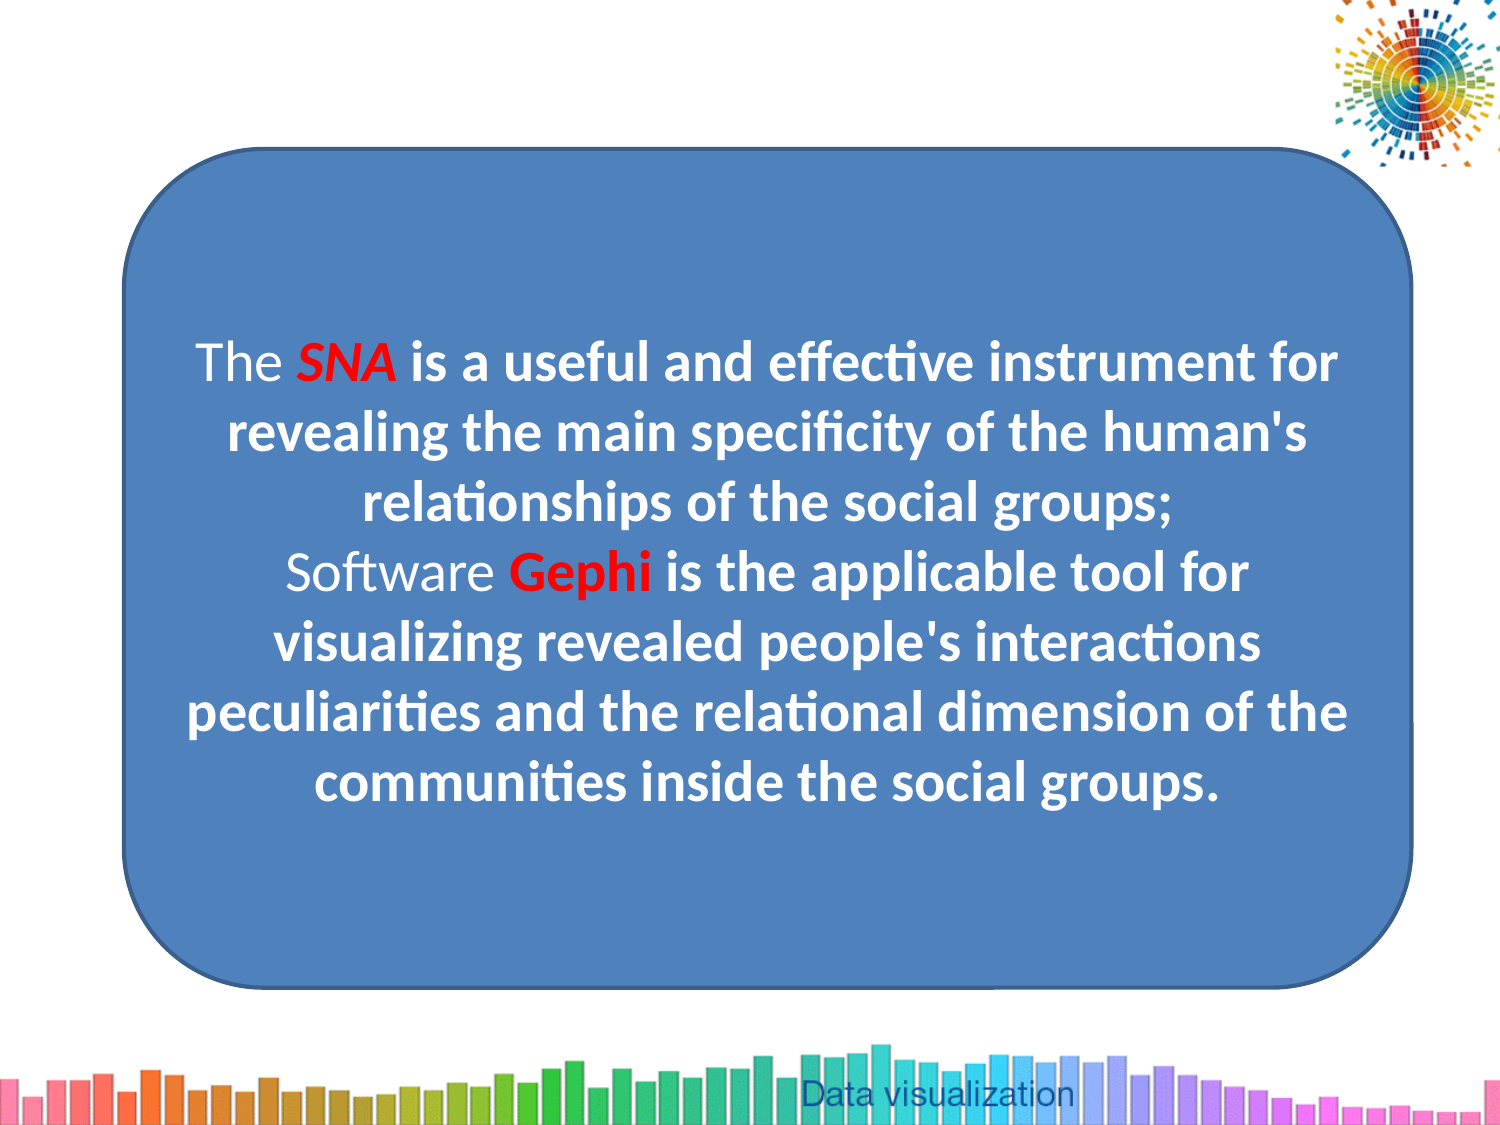

The SNA is a useful and effective instrument for revealing the main specificity of the human's relationships of the social groups;
Software Gephi is the applicable tool for visualizing revealed people's interactions peculiarities and the relational dimension of the communities inside the social groups.